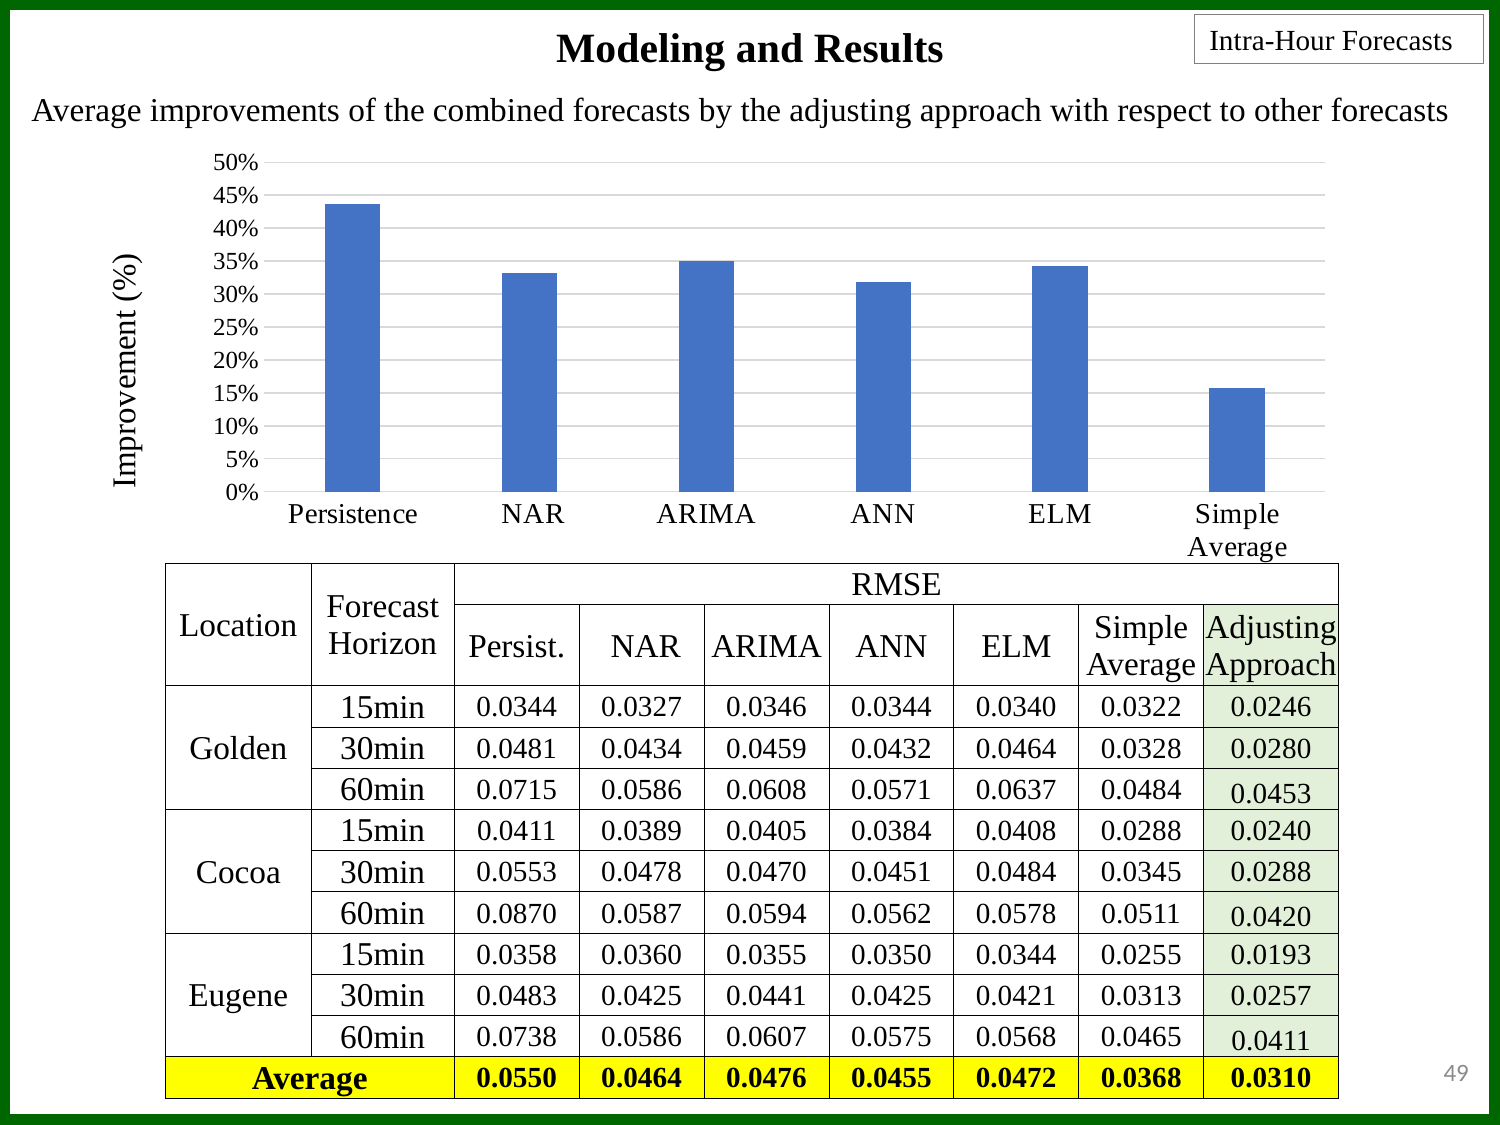

Modeling and Results
Intra-Hour Forecasts
Average improvements of the combined forecasts by the adjusting approach with respect to other forecasts

### Chart

| Category |  |
|---|---|
| Persistence | 0.4371088229355944 |
|  NAR | 0.3317353787152443 |
| ARIMA | 0.34935822637106173 |
| ANN | 0.3190034196384951 |
| ELM | 0.3430725730442977 |
| Simple Average | 0.15795832074901828 |
| Location | Forecast Horizon | RMSE |  |  |  |  |  |  |
| --- | --- | --- | --- | --- | --- | --- | --- | --- |
|  |  | Persist. | NAR | ARIMA | ANN | ELM | Simple Average | Adjusting Approach |
| Golden | 15min | 0.0344 | 0.0327 | 0.0346 | 0.0344 | 0.0340 | 0.0322 | 0.0246 |
|  | 30min | 0.0481 | 0.0434 | 0.0459 | 0.0432 | 0.0464 | 0.0328 | 0.0280 |
|  | 60min | 0.0715 | 0.0586 | 0.0608 | 0.0571 | 0.0637 | 0.0484 | 0.0453 |
| Cocoa | 15min | 0.0411 | 0.0389 | 0.0405 | 0.0384 | 0.0408 | 0.0288 | 0.0240 |
|  | 30min | 0.0553 | 0.0478 | 0.0470 | 0.0451 | 0.0484 | 0.0345 | 0.0288 |
|  | 60min | 0.0870 | 0.0587 | 0.0594 | 0.0562 | 0.0578 | 0.0511 | 0.0420 |
| Eugene | 15min | 0.0358 | 0.0360 | 0.0355 | 0.0350 | 0.0344 | 0.0255 | 0.0193 |
|  | 30min | 0.0483 | 0.0425 | 0.0441 | 0.0425 | 0.0421 | 0.0313 | 0.0257 |
|  | 60min | 0.0738 | 0.0586 | 0.0607 | 0.0575 | 0.0568 | 0.0465 | 0.0411 |
| Average |  | 0.0550 | 0.0464 | 0.0476 | 0.0455 | 0.0472 | 0.0368 | 0.0310 |
49